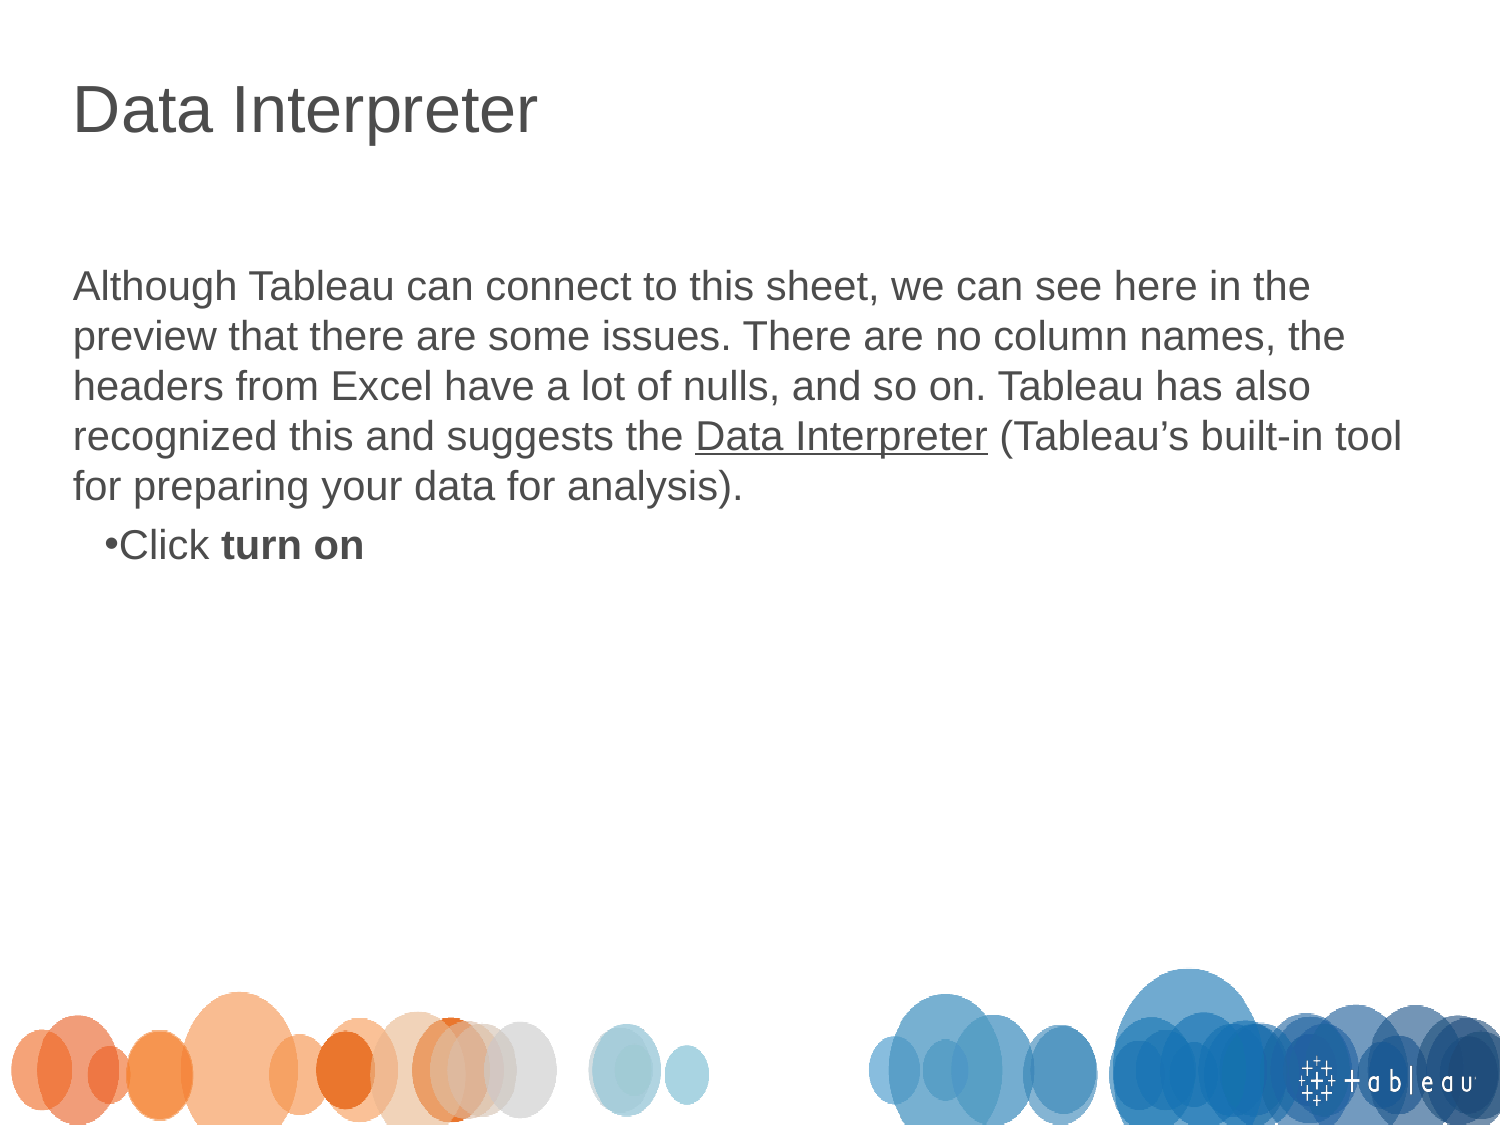

Data Interpreter
Although Tableau can connect to this sheet, we can see here in the preview that there are some issues. There are no column names, the headers from Excel have a lot of nulls, and so on. Tableau has also recognized this and suggests the Data Interpreter (Tableau’s built-in tool for preparing your data for analysis).
Click turn on